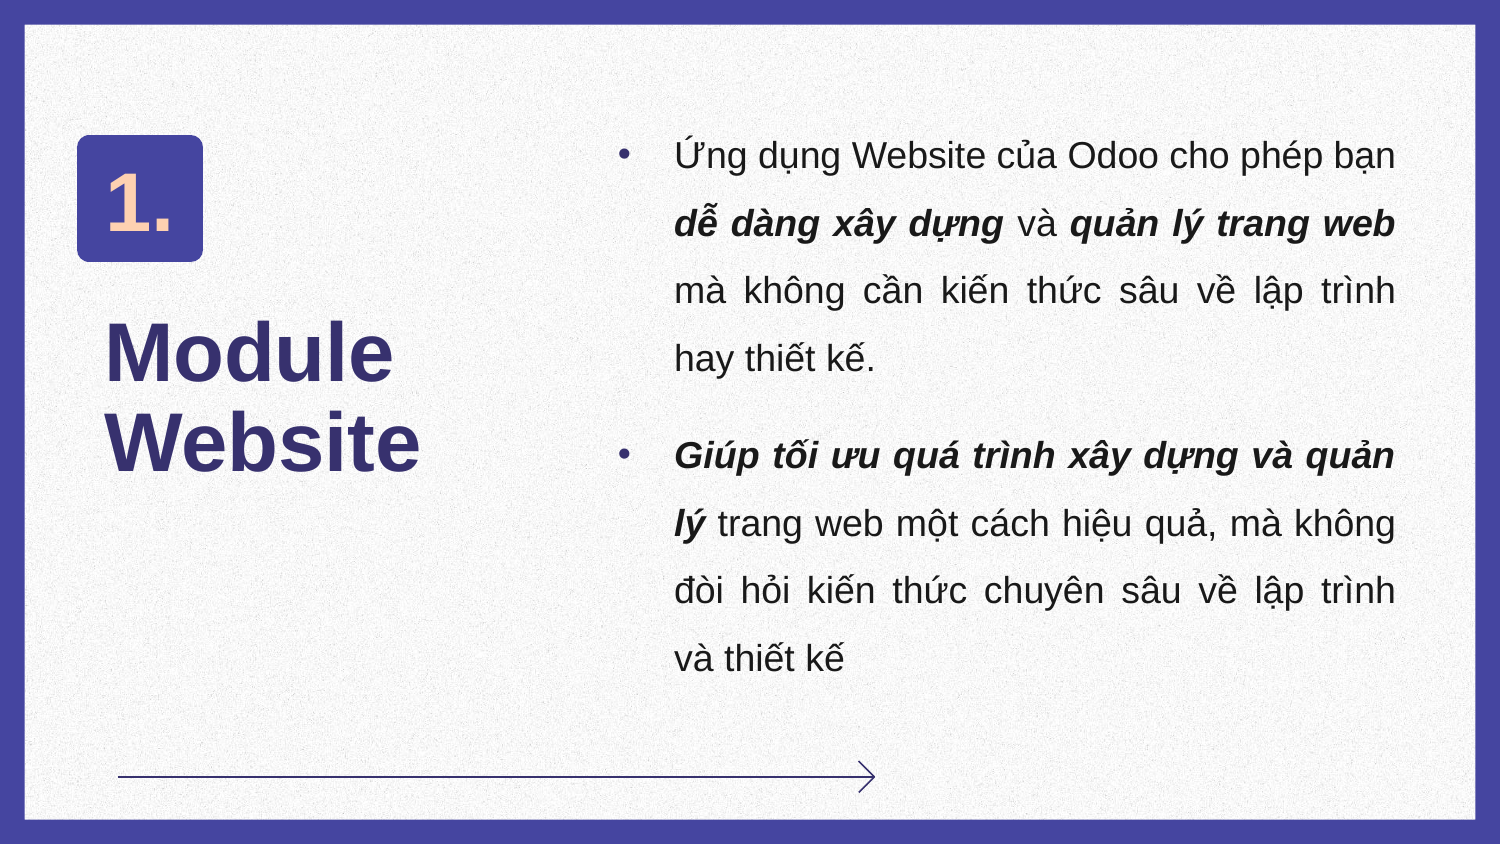

Ứng dụng Website của Odoo cho phép bạn dễ dàng xây dựng và quản lý trang web mà không cần kiến thức sâu về lập trình hay thiết kế.

Giúp tối ưu quá trình xây dựng và quản lý trang web một cách hiệu quả, mà không đòi hỏi kiến thức chuyên sâu về lập trình và thiết kế

1.
# Module Website